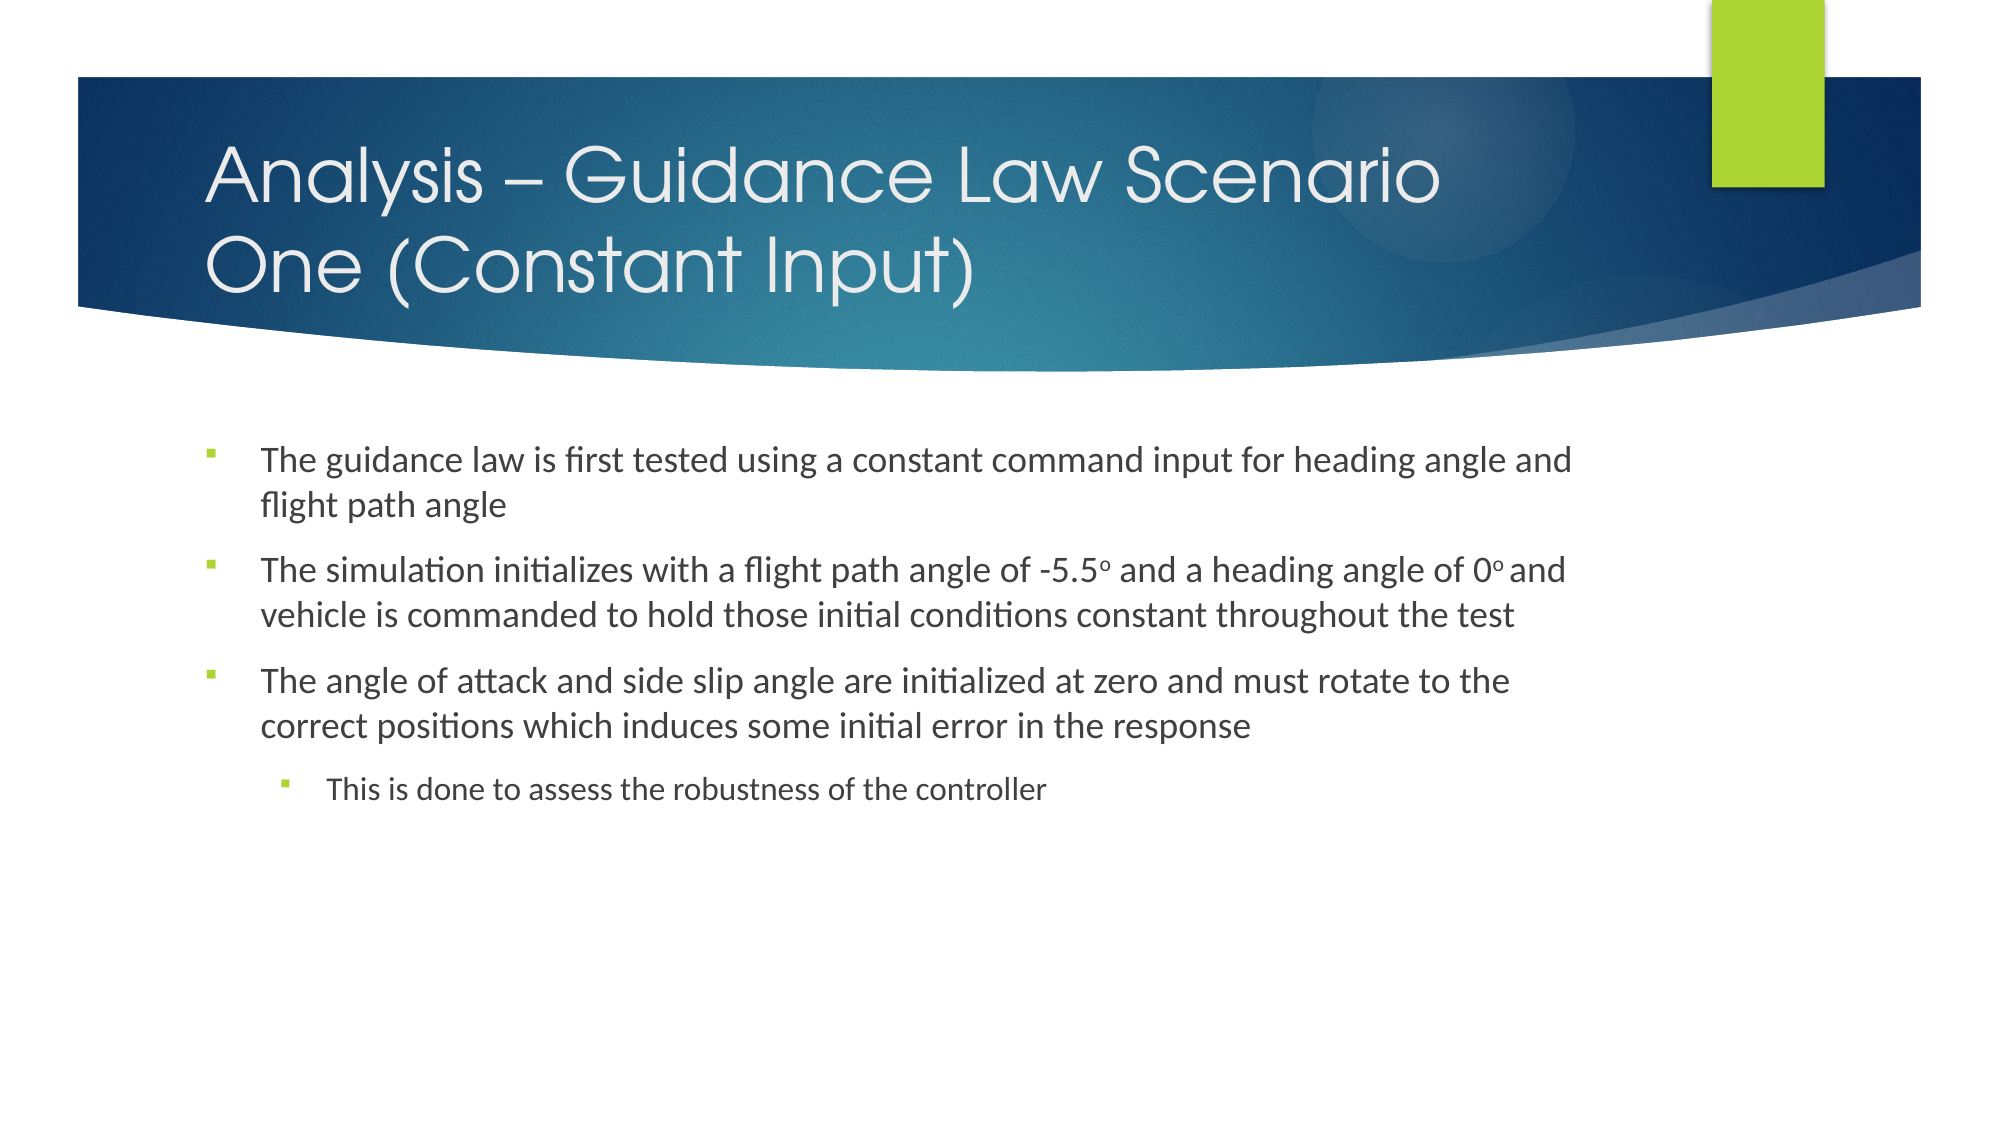

# Analysis – Guidance Law Scenario One (Constant Input)
The guidance law is first tested using a constant command input for heading angle and flight path angle
The simulation initializes with a flight path angle of -5.5o and a heading angle of 0o and vehicle is commanded to hold those initial conditions constant throughout the test
The angle of attack and side slip angle are initialized at zero and must rotate to the correct positions which induces some initial error in the response
This is done to assess the robustness of the controller